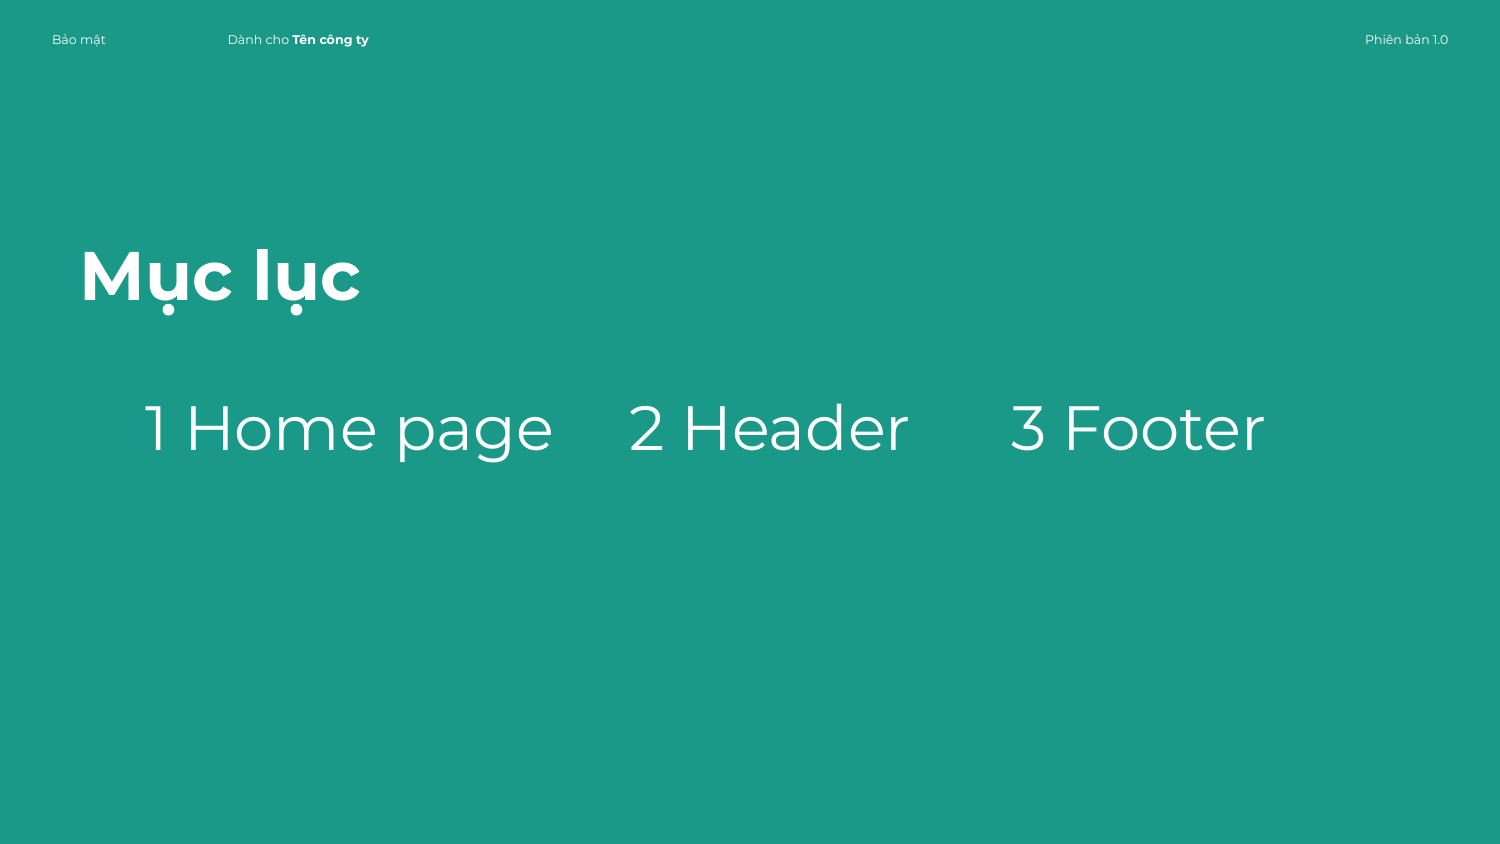

# Mục lục
1 Home page
2 Header
3 Footer